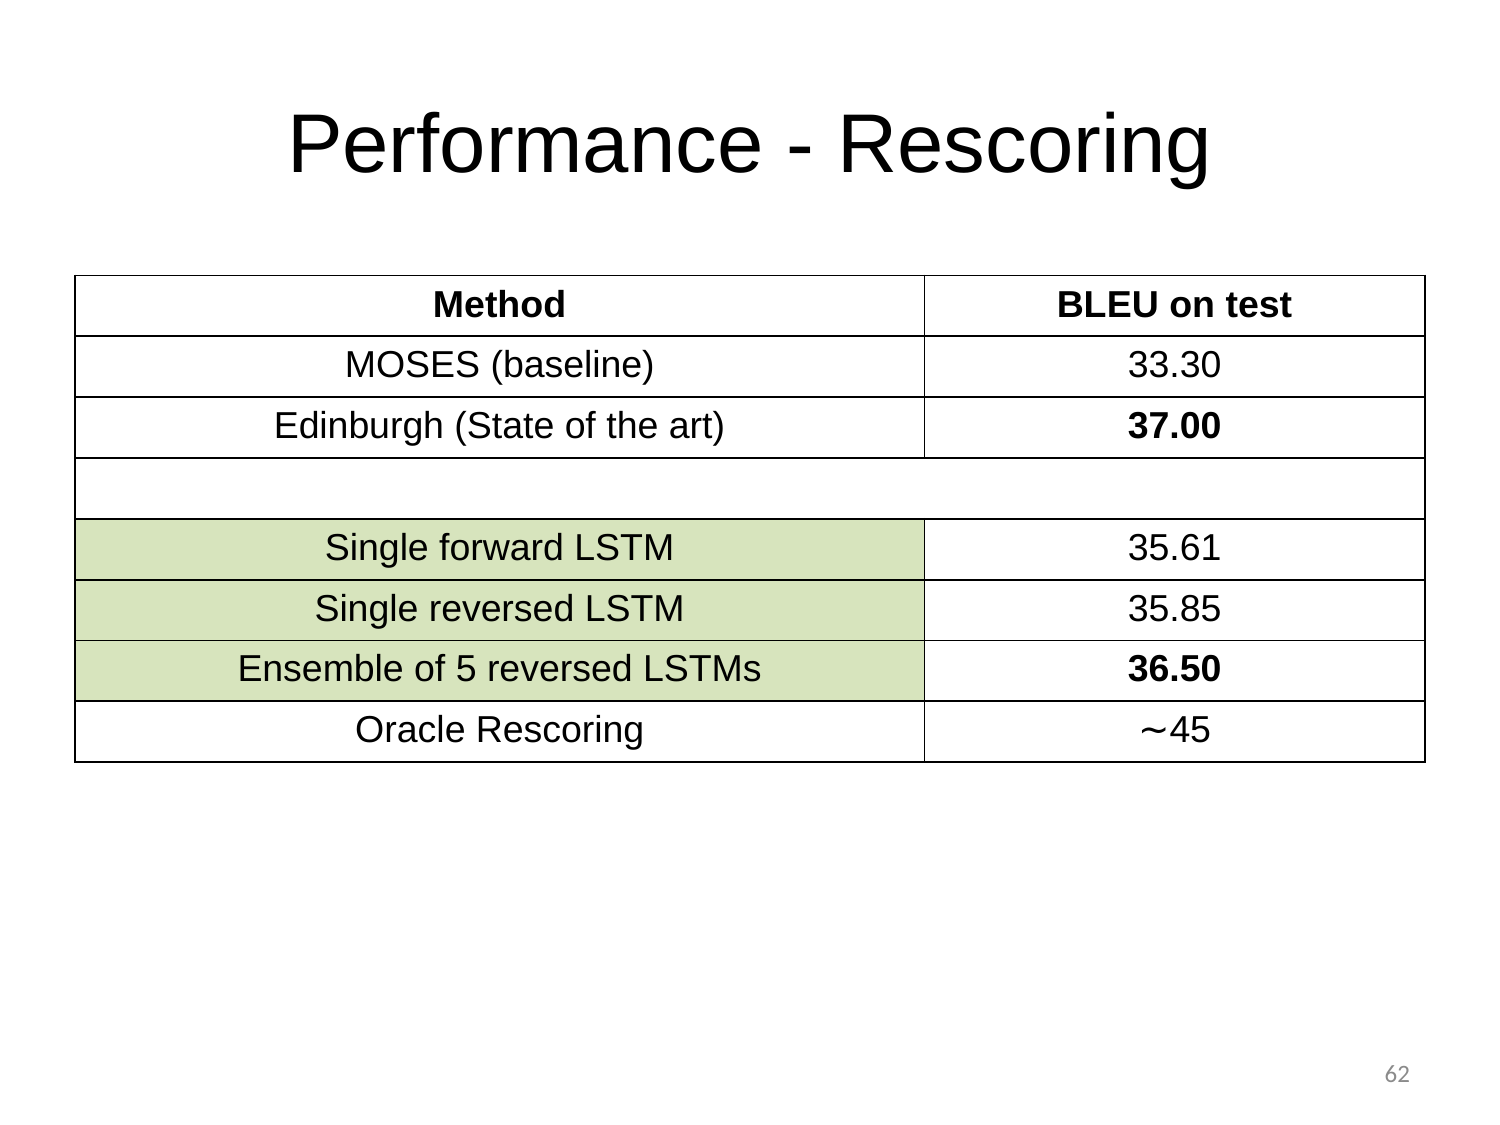

# Performance - Rescoring
| Method | BLEU on test |
| --- | --- |
| MOSES (baseline) | 33.30 |
| Edinburgh (State of the art) | 37.00 |
|  |  |
| Single forward LSTM | 35.61 |
| Single reversed LSTM | 35.85 |
| Ensemble of 5 reversed LSTMs | 36.50 |
| Oracle Rescoring | ∼45 |
62